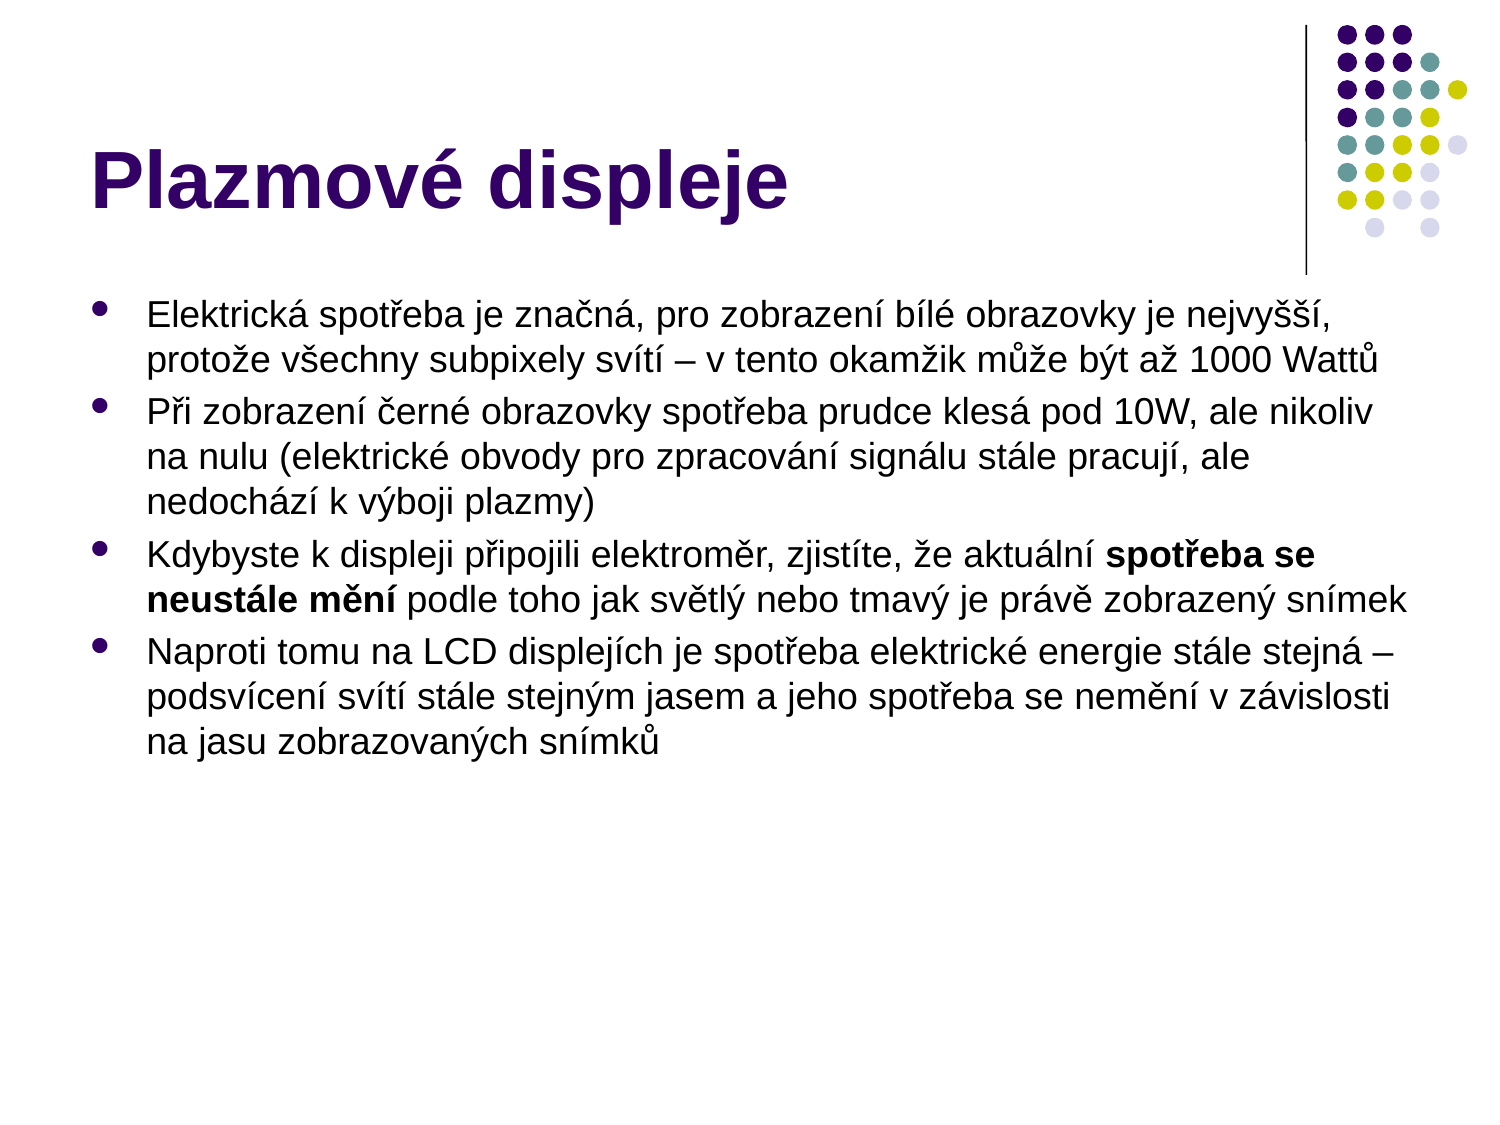

# Plazmové displeje
Elektrická spotřeba je značná, pro zobrazení bílé obrazovky je nejvyšší, protože všechny subpixely svítí – v tento okamžik může být až 1000 Wattů
Při zobrazení černé obrazovky spotřeba prudce klesá pod 10W, ale nikoliv na nulu (elektrické obvody pro zpracování signálu stále pracují, ale nedochází k výboji plazmy)
Kdybyste k displeji připojili elektroměr, zjistíte, že aktuální spotřeba se neustále mění podle toho jak světlý nebo tmavý je právě zobrazený snímek
Naproti tomu na LCD displejích je spotřeba elektrické energie stále stejná – podsvícení svítí stále stejným jasem a jeho spotřeba se nemění v závislosti na jasu zobrazovaných snímků